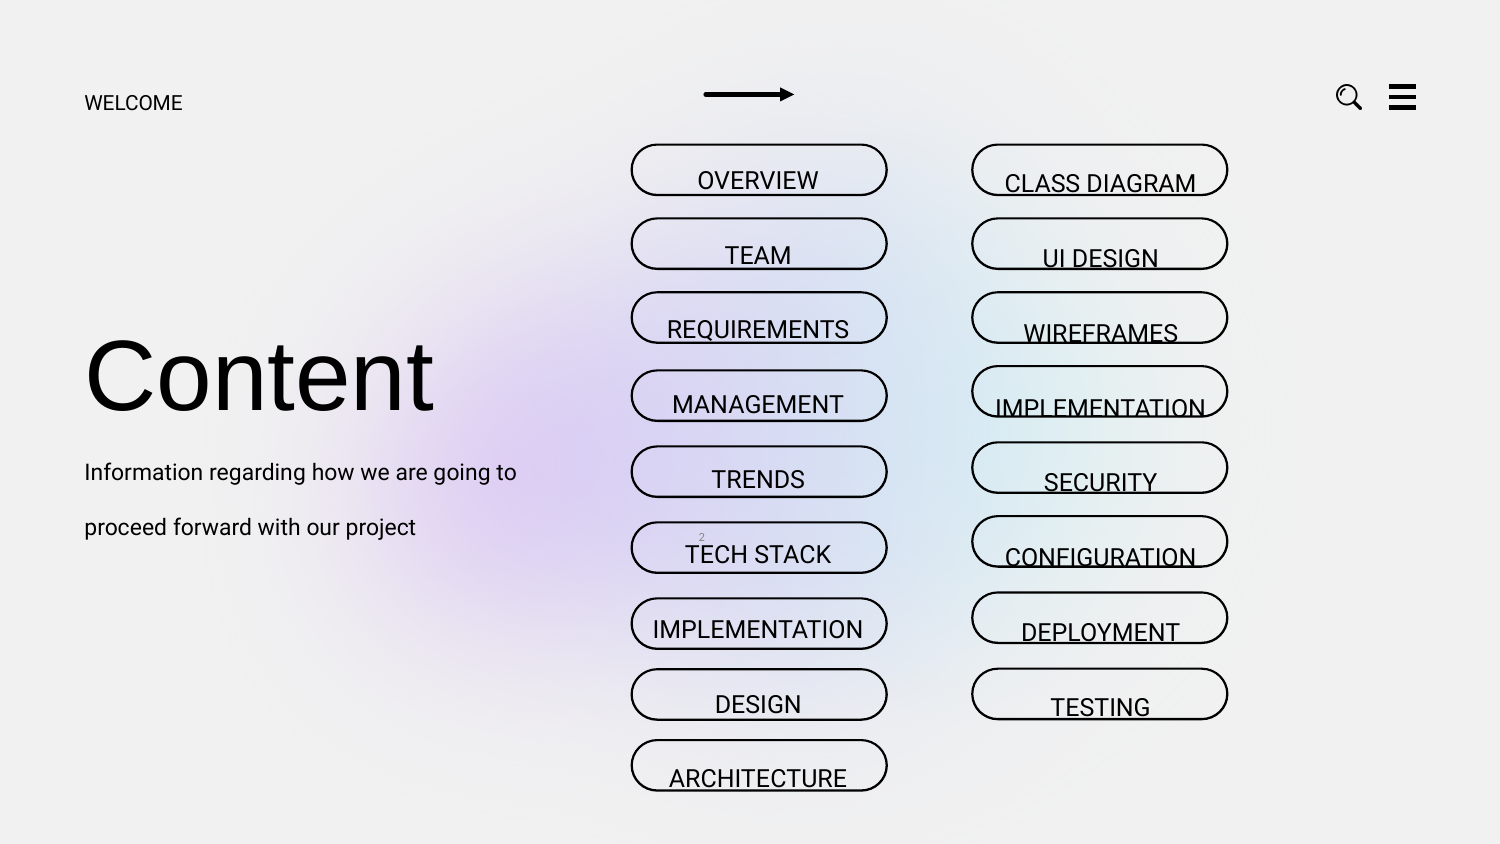

WELCOME

OVERVIEW
TEAM
REQUIREMENTS
MANAGEMENT
TRENDS
TECH STACK
IMPLEMENTATION
DESIGN
ARCHITECTURE
CLASS DIAGRAM
UI DESIGN
WIREFRAMES
IMPLEMENTATION
SECURITY
CONFIGURATION
DEPLOYMENT
TESTING

Content

Information regarding how we are going to proceed forward with our project

2